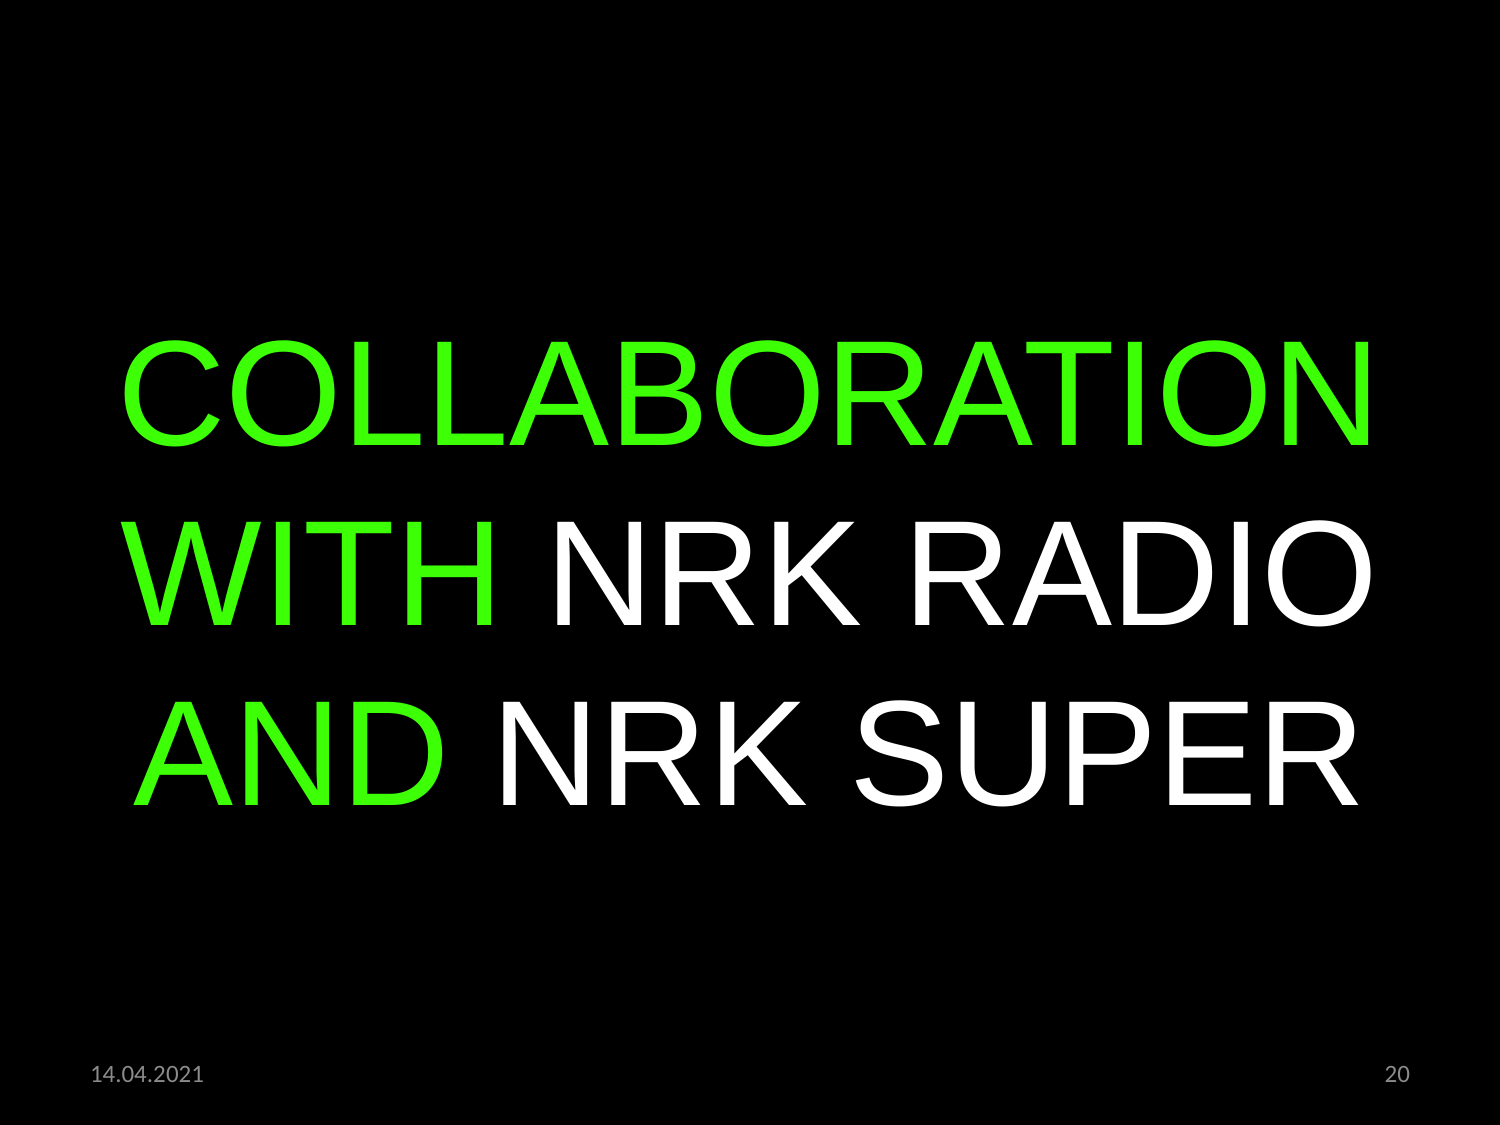

COLLABORATION WITH NRK RADIO AND NRK SUPER
14.04.2021
20